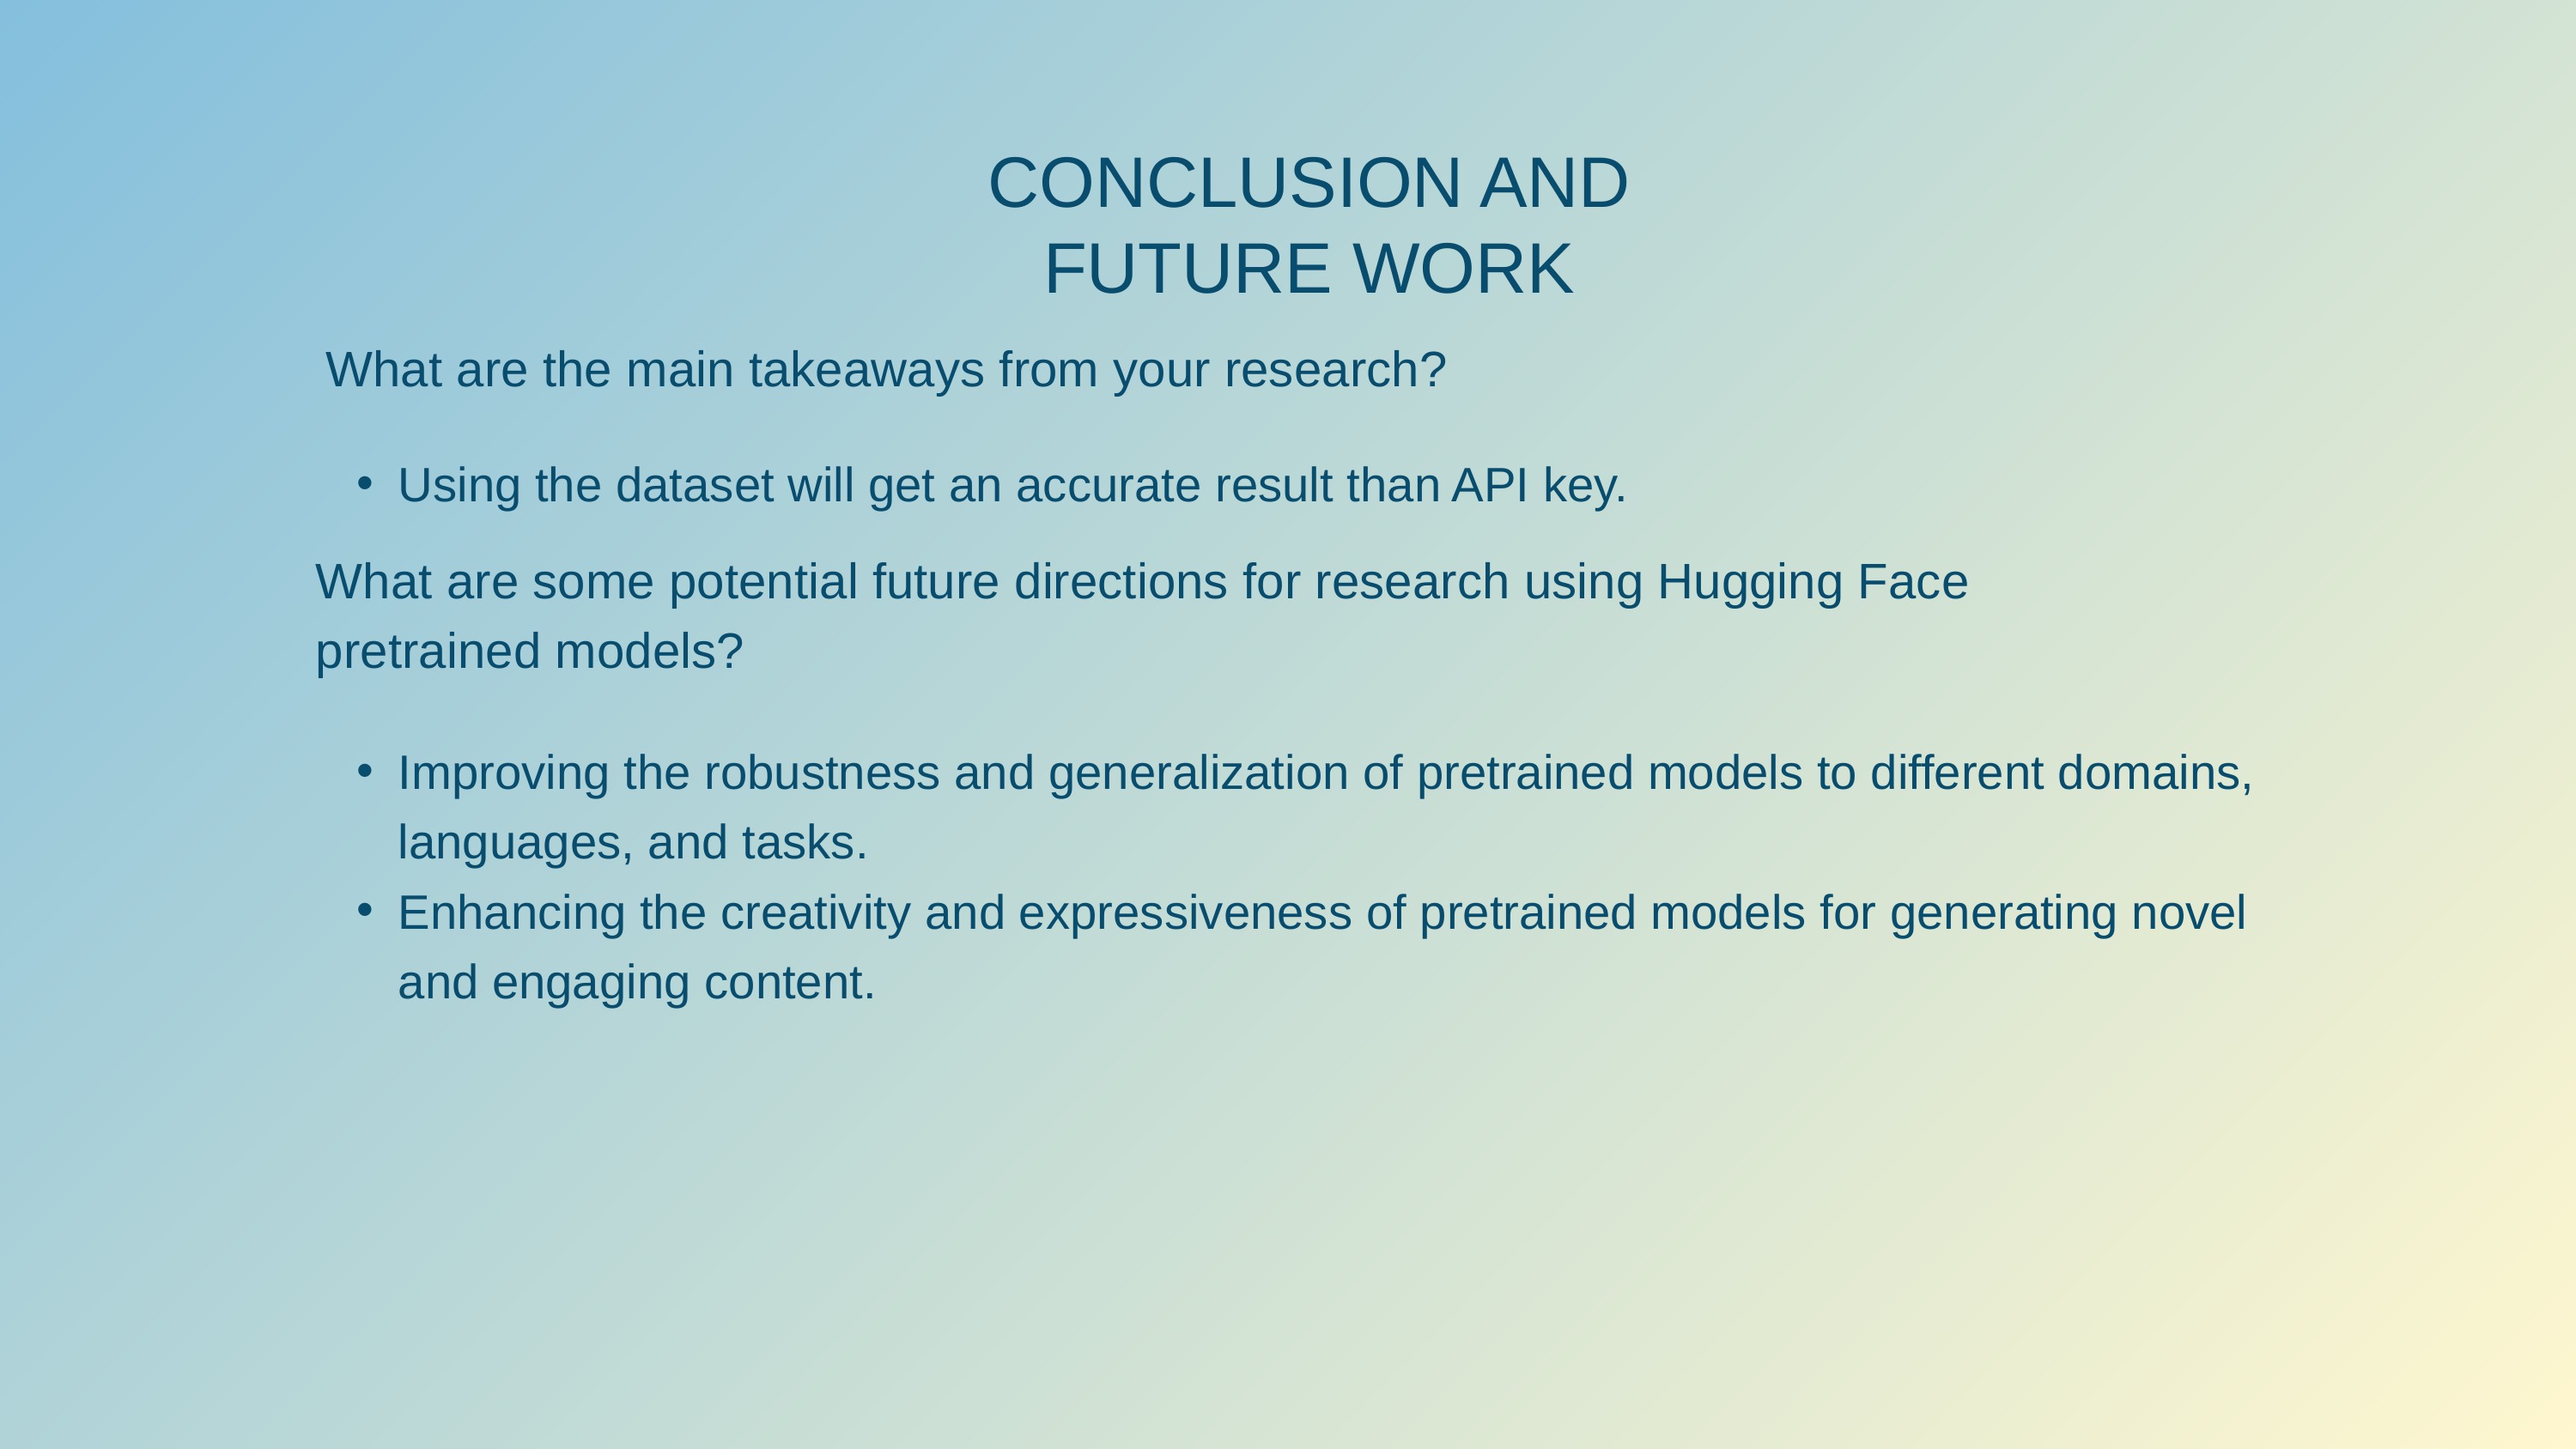

CONCLUSION AND FUTURE WORK
What are the main takeaways from your research?
Using the dataset will get an accurate result than API key.
What are some potential future directions for research using Hugging Face pretrained models?
Improving the robustness and generalization of pretrained models to different domains, languages, and tasks.
Enhancing the creativity and expressiveness of pretrained models for generating novel and engaging content.